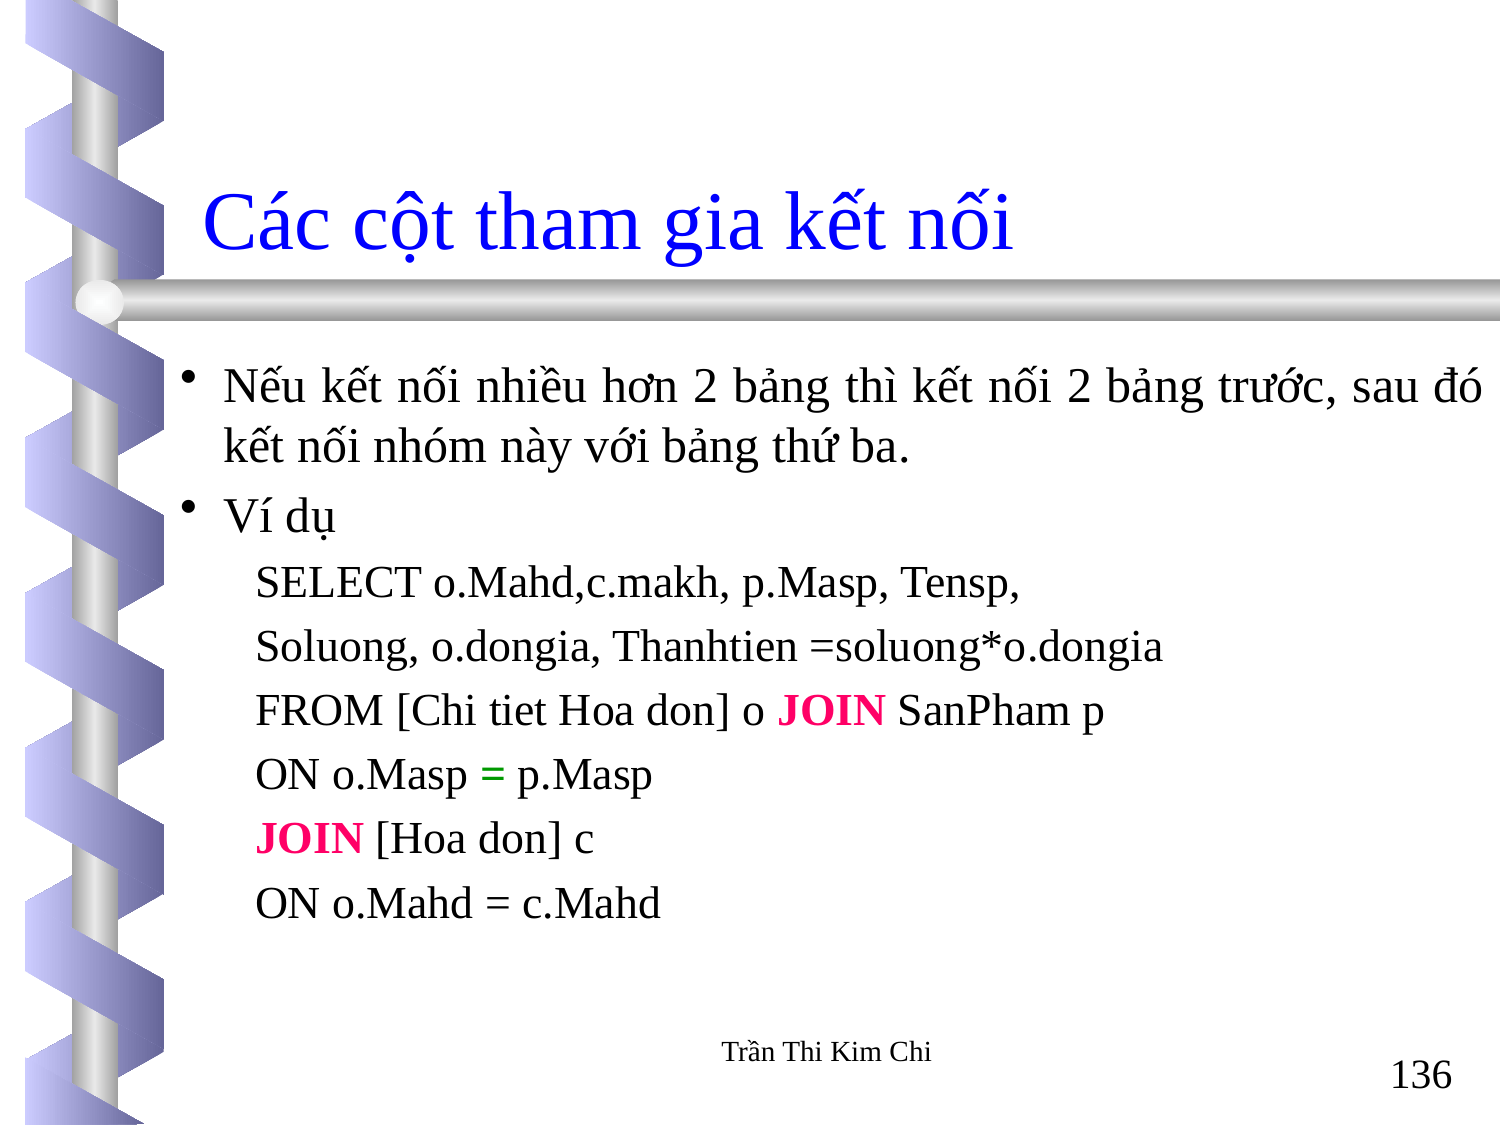

Các cột tham gia kết nối
Nếu kết nối nhiều hơn 2 bảng thì kết nối 2 bảng trước, sau đó kết nối nhóm này với bảng thứ ba.
Ví dụ
SELECT o.Mahd,c.makh, p.Masp, Tensp,
Soluong, o.dongia, Thanhtien =soluong*o.dongia
FROM [Chi tiet Hoa don] o JOIN SanPham p
ON o.Masp = p.Masp
JOIN [Hoa don] c
ON o.Mahd = c.Mahd
Trần Thi Kim Chi